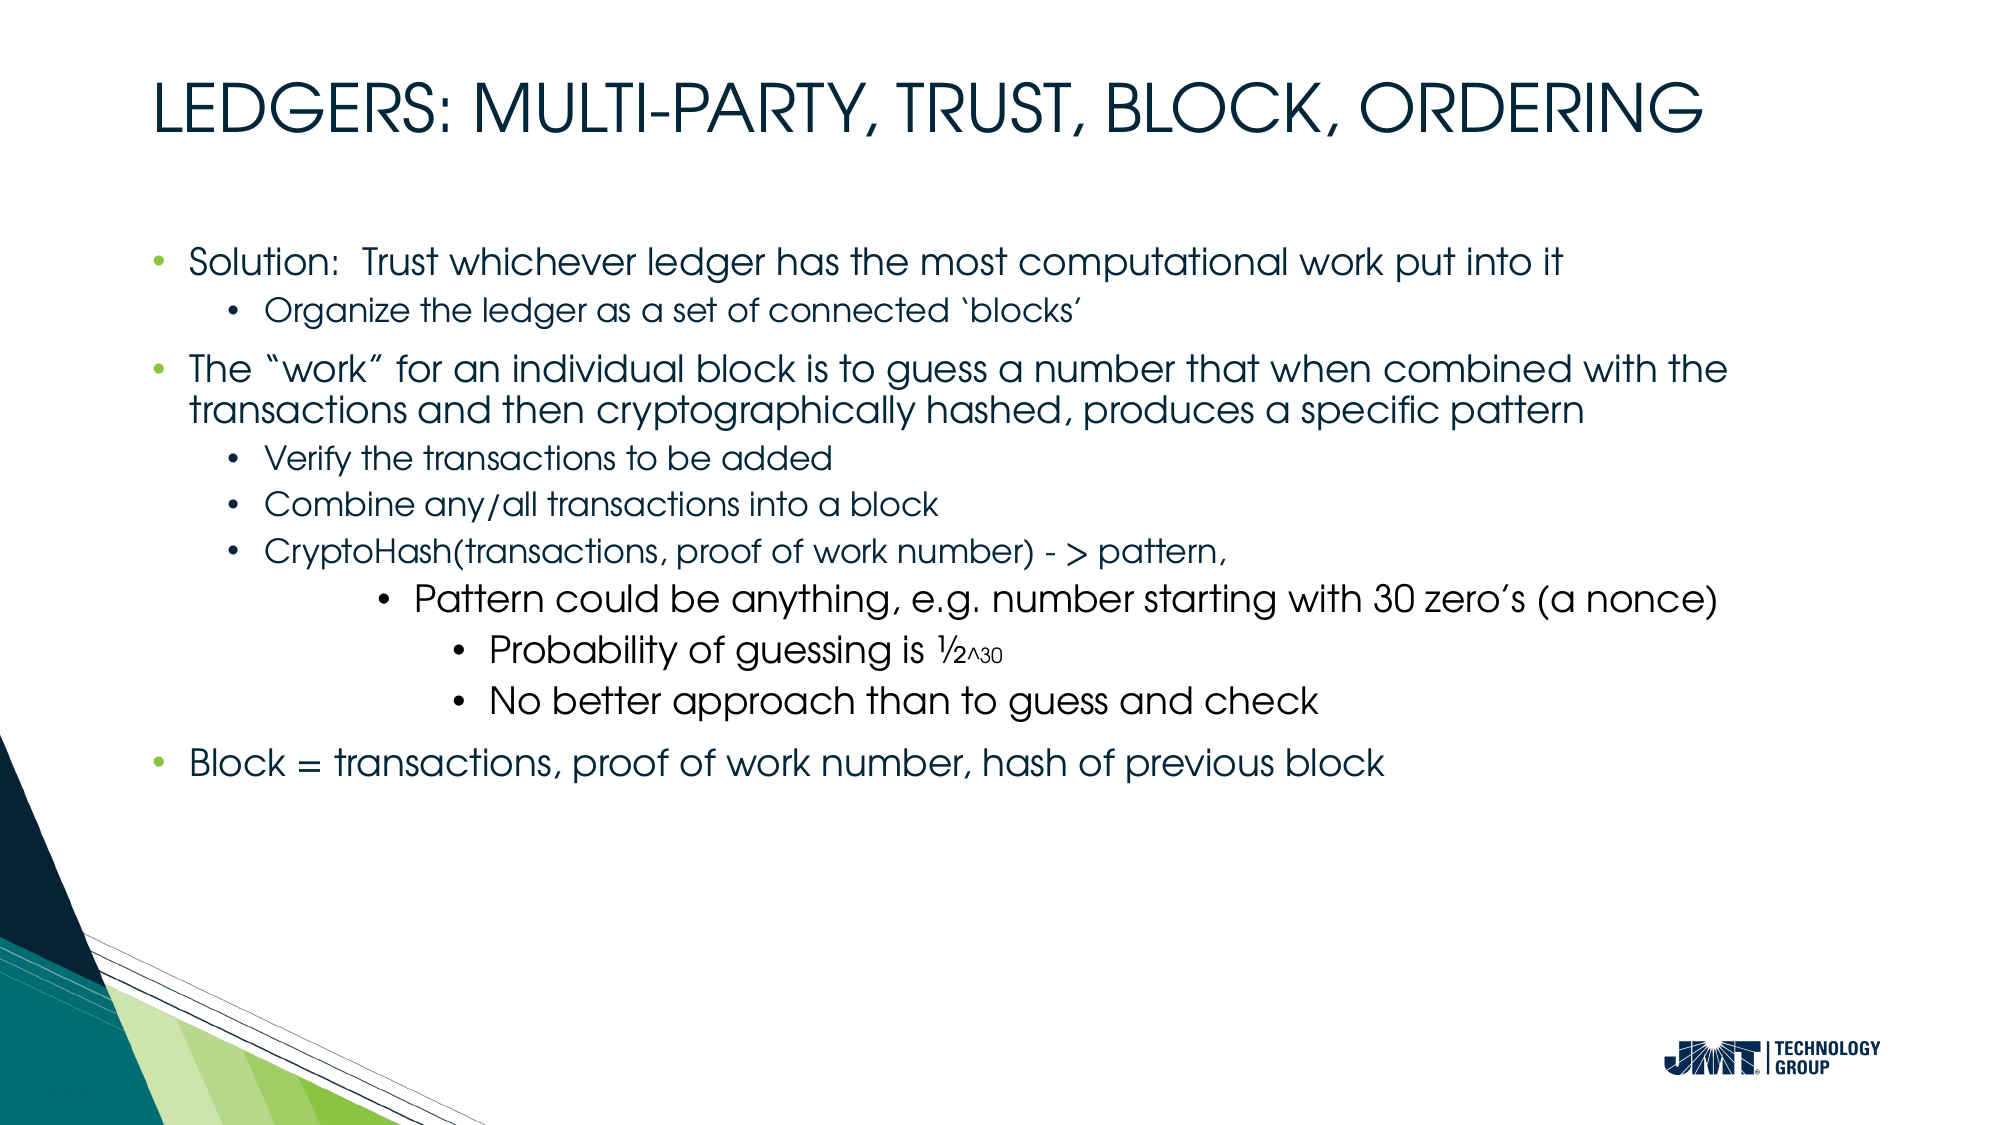

# Ledgers: Multi-Party, Trust, Block, Ordering
Solution:  Trust whichever ledger has the most computational work put into it
Organize the ledger as a set of connected ‘blocks’
The “work” for an individual block is to guess a number that when combined with the transactions and then cryptographically hashed, produces a specific pattern
Verify the transactions to be added
Combine any/all transactions into a block
CryptoHash(transactions, proof of work number) - > pattern,
Pattern could be anything, e.g. number starting with 30 zero’s (a nonce)
Probability of guessing is ½^30
No better approach than to guess and check
Block = transactions, proof of work number, hash of previous block